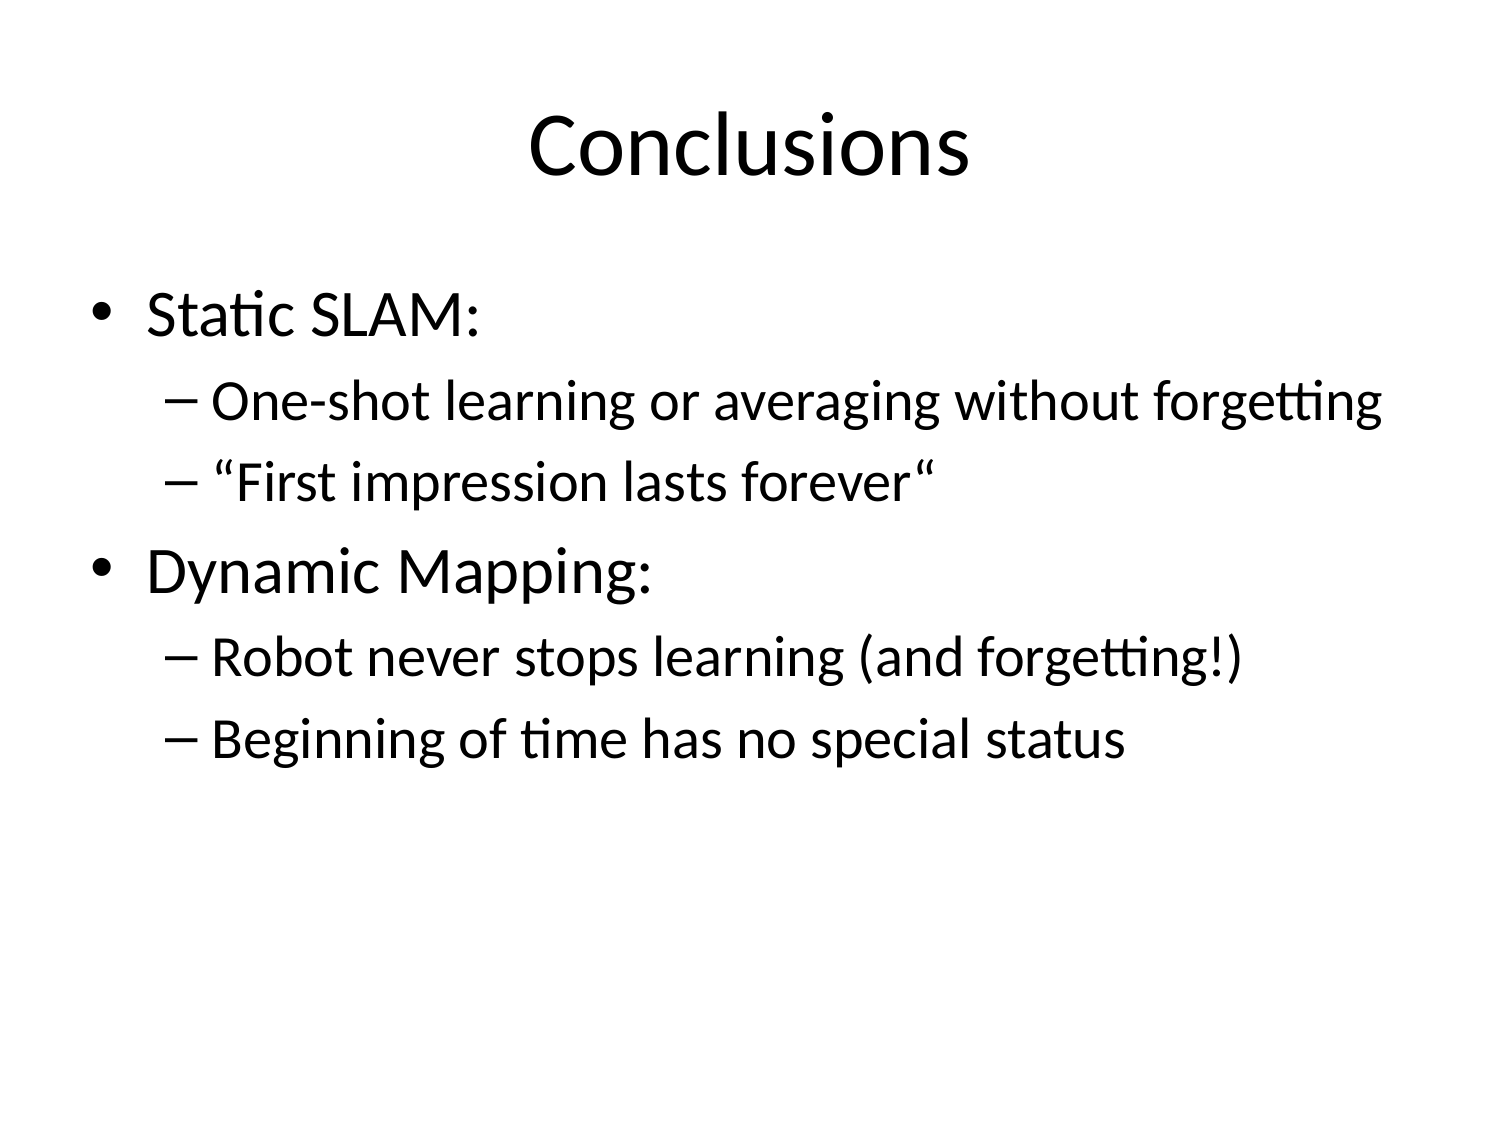

# Conclusions
Static SLAM:
One-shot learning or averaging without forgetting
“First impression lasts forever“
Dynamic Mapping:
Robot never stops learning (and forgetting!)
Beginning of time has no special status